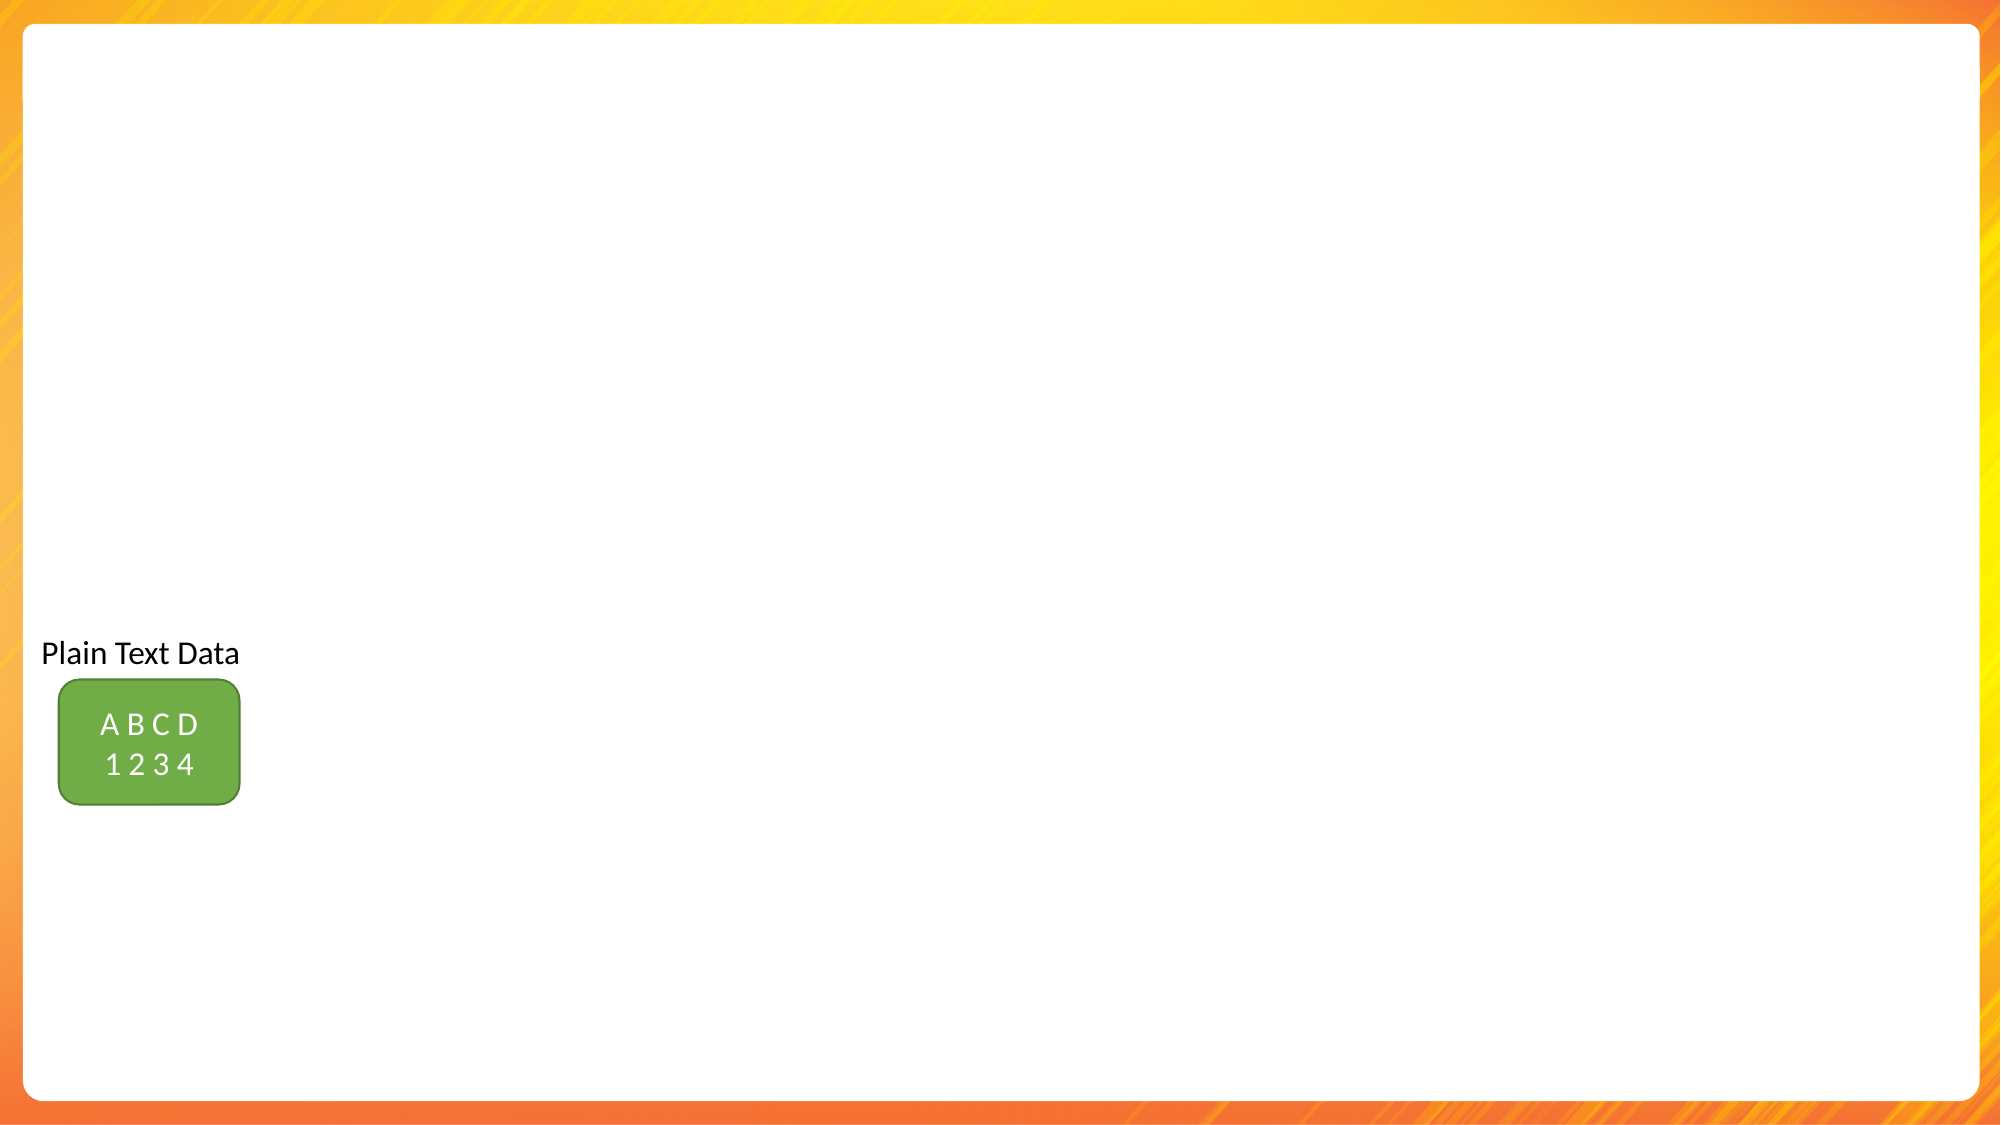

Plain Text Data
A B C D
1 2 3 4